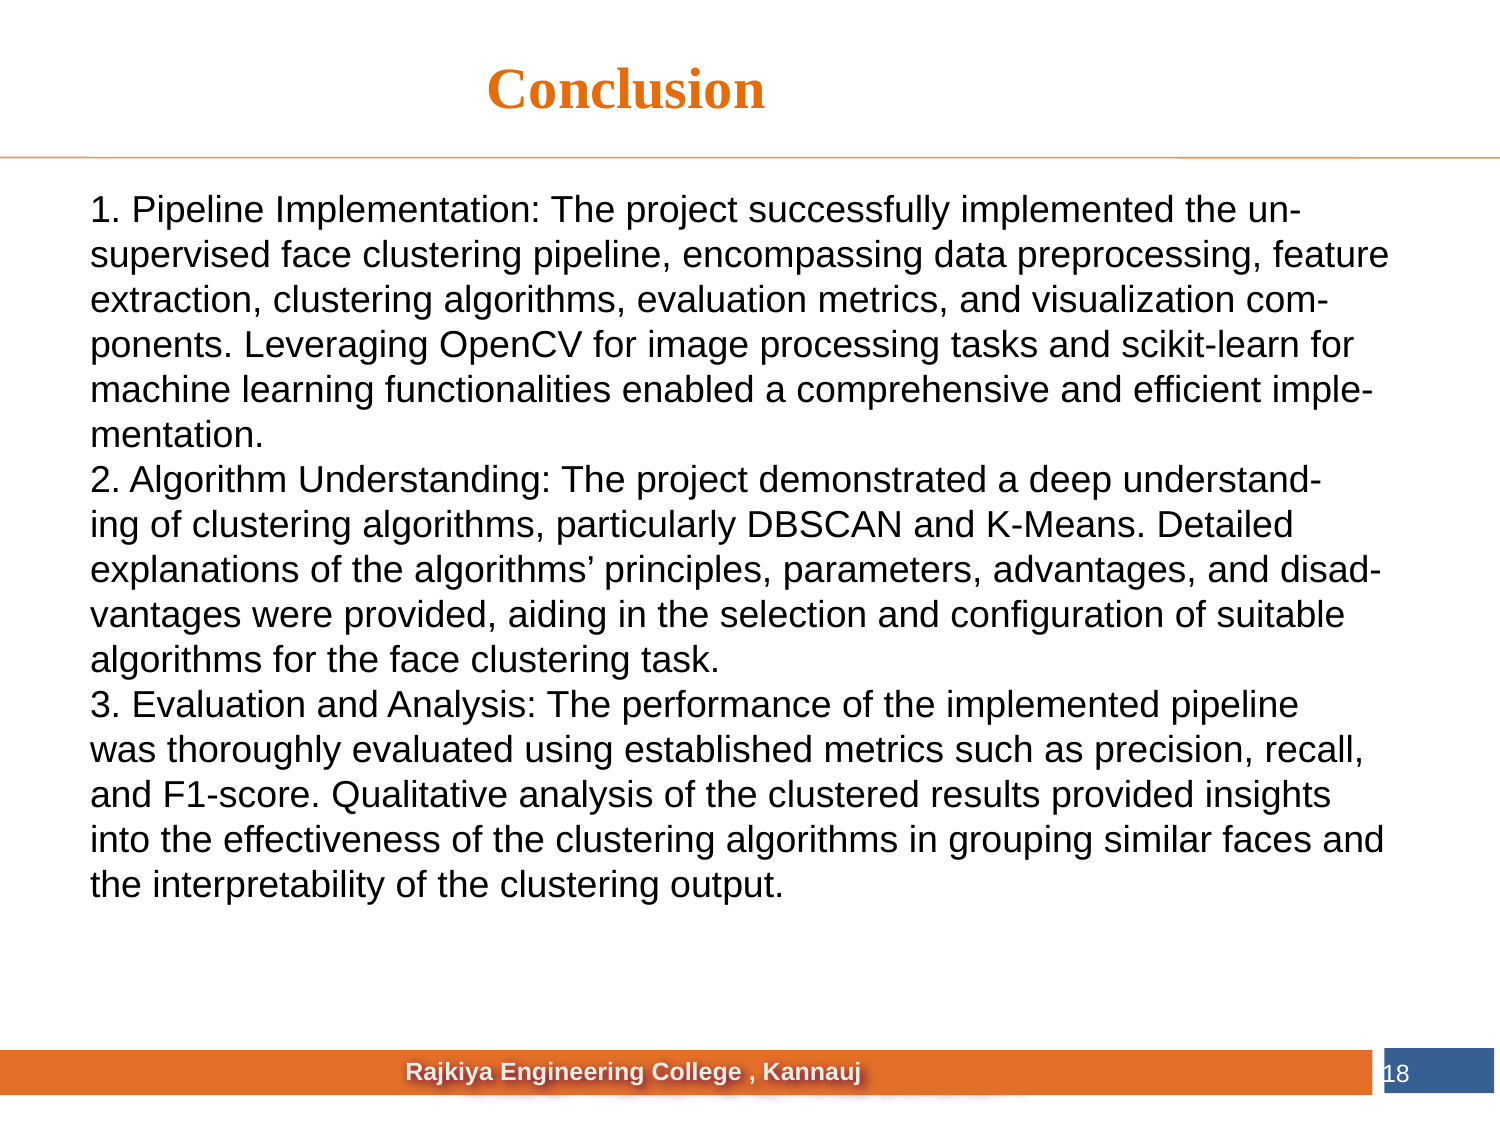

Conclusion
1. Pipeline Implementation: The project successfully implemented the un-
supervised face clustering pipeline, encompassing data preprocessing, feature
extraction, clustering algorithms, evaluation metrics, and visualization com-
ponents. Leveraging OpenCV for image processing tasks and scikit-learn for
machine learning functionalities enabled a comprehensive and efficient imple-
mentation.
2. Algorithm Understanding: The project demonstrated a deep understand-
ing of clustering algorithms, particularly DBSCAN and K-Means. Detailed
explanations of the algorithms’ principles, parameters, advantages, and disad-
vantages were provided, aiding in the selection and configuration of suitable
algorithms for the face clustering task.
3. Evaluation and Analysis: The performance of the implemented pipeline
was thoroughly evaluated using established metrics such as precision, recall,
and F1-score. Qualitative analysis of the clustered results provided insights
into the effectiveness of the clustering algorithms in grouping similar faces and
the interpretability of the clustering output.
18
 Rajkiya Engineering College , Kannauj

                               NAME OF THE INSTITUTE, PARUL UNIVERSITY